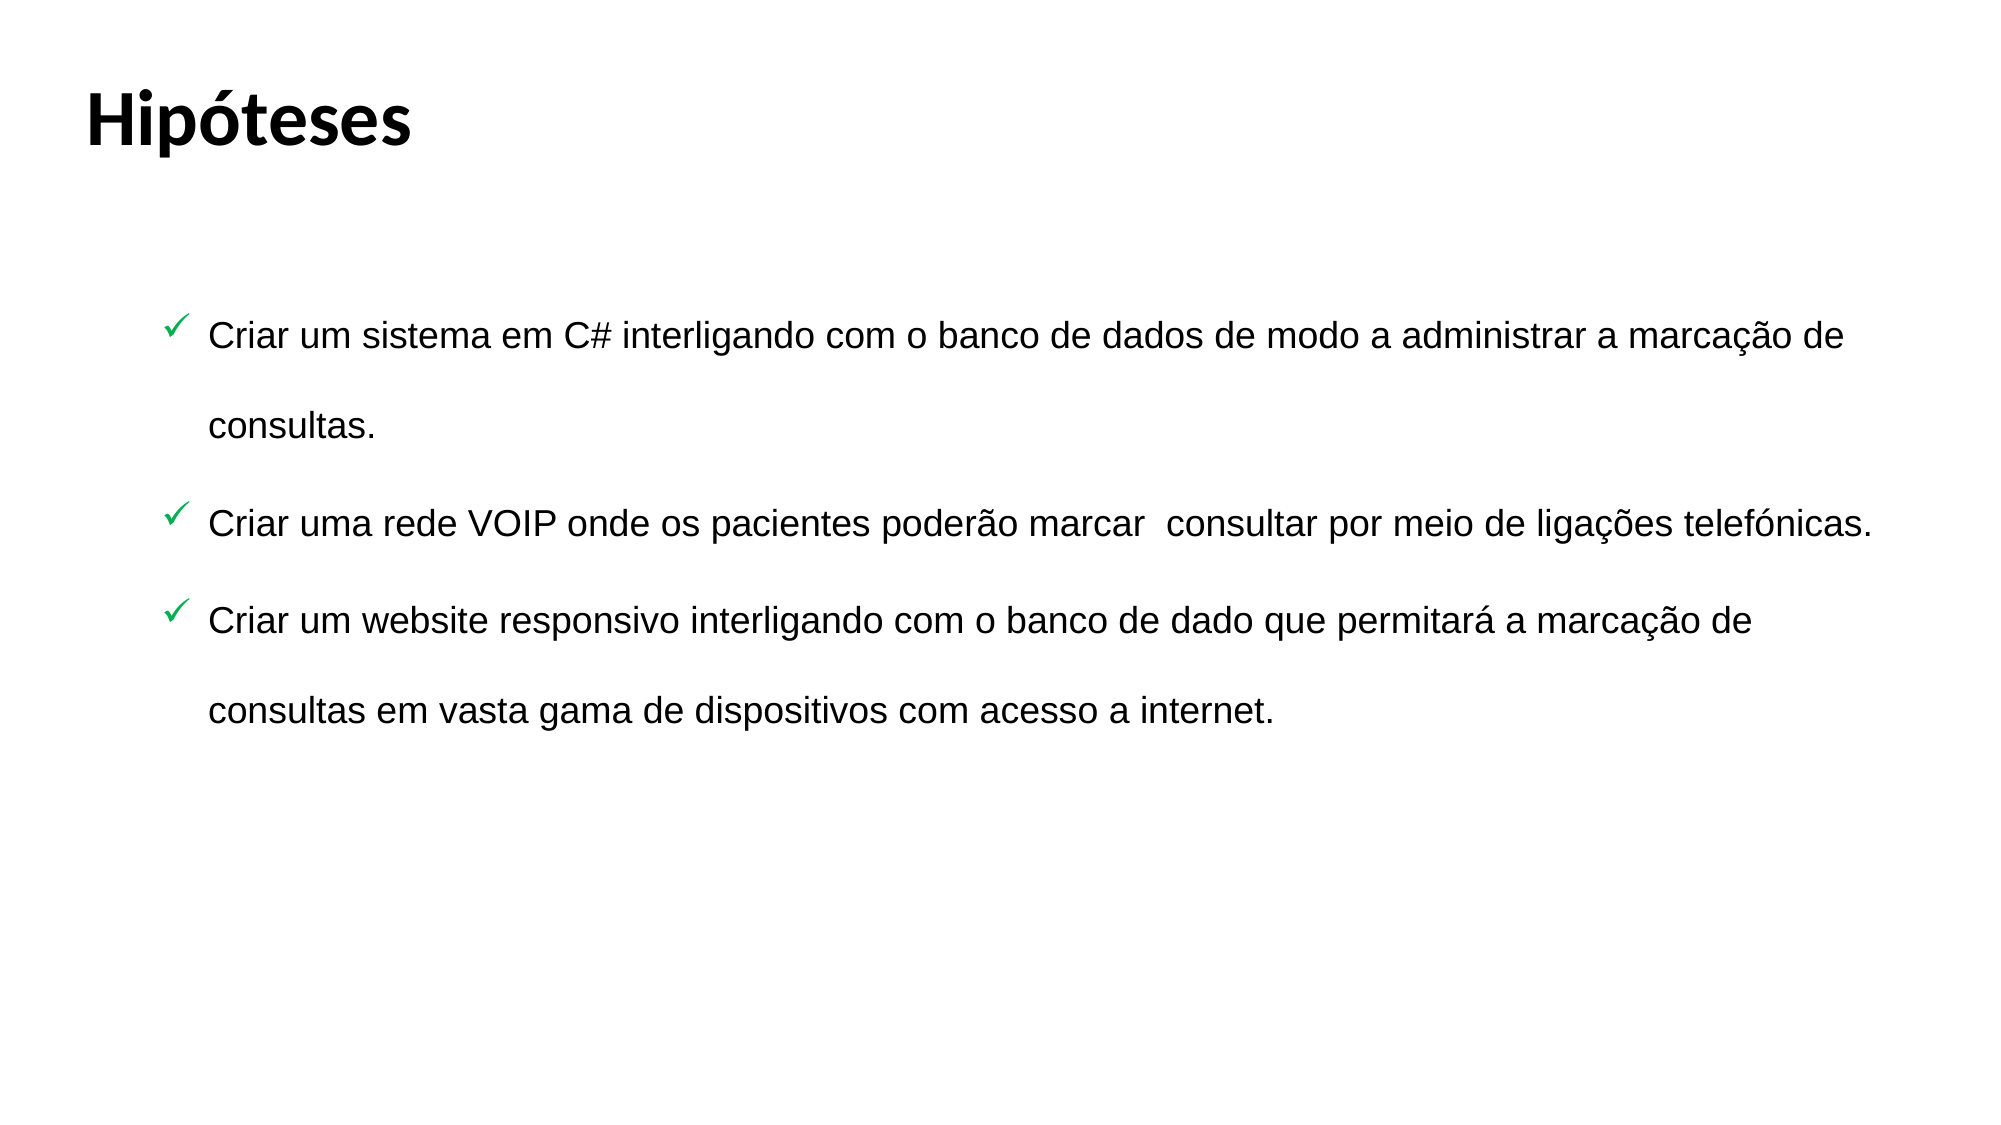

# Hipóteses
Criar um sistema em C# interligando com o banco de dados de modo a administrar a marcação de consultas.
Criar uma rede VOIP onde os pacientes poderão marcar  consultar por meio de ligações telefónicas.
Criar um website responsivo interligando com o banco de dado que permitará a marcação de consultas em vasta gama de dispositivos com acesso a internet.